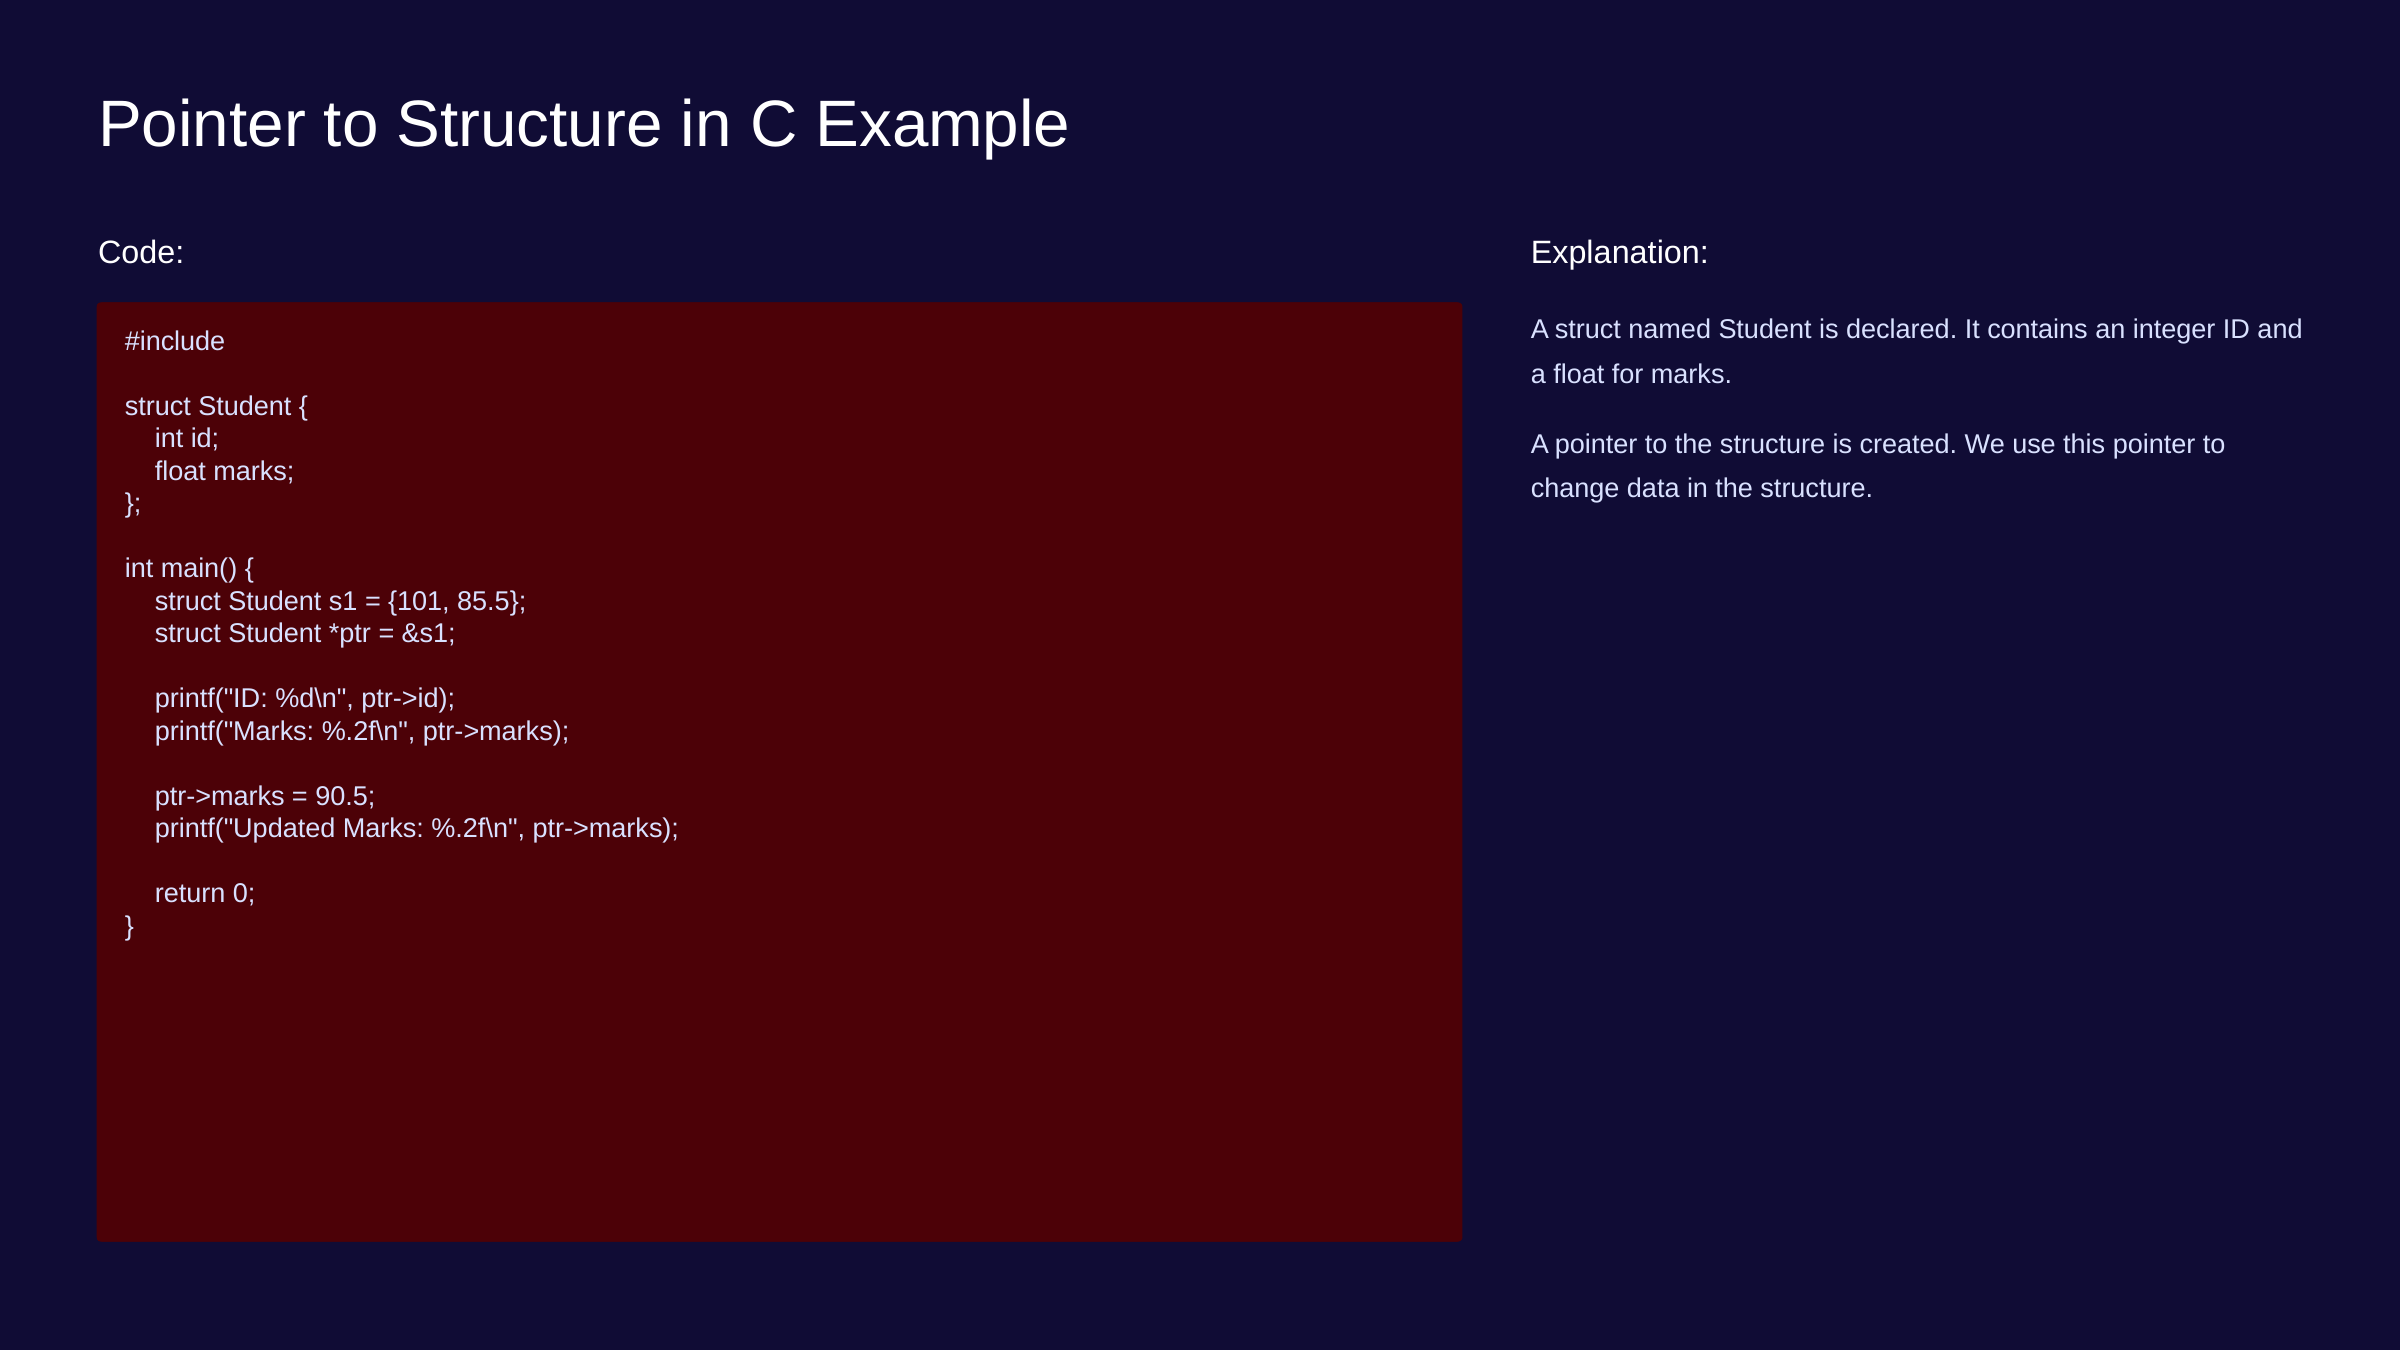

Pointer to Structure in C Example
Code:
Explanation:
A struct named Student is declared. It contains an integer ID and a float for marks.

#include

struct Student {
    int id;
    float marks;
};

int main() {
    struct Student s1 = {101, 85.5};
    struct Student *ptr = &s1;

    printf("ID: %d\n", ptr->id);
    printf("Marks: %.2f\n", ptr->marks);

    ptr->marks = 90.5;
    printf("Updated Marks: %.2f\n", ptr->marks);

    return 0;
}

A pointer to the structure is created. We use this pointer to change data in the structure.